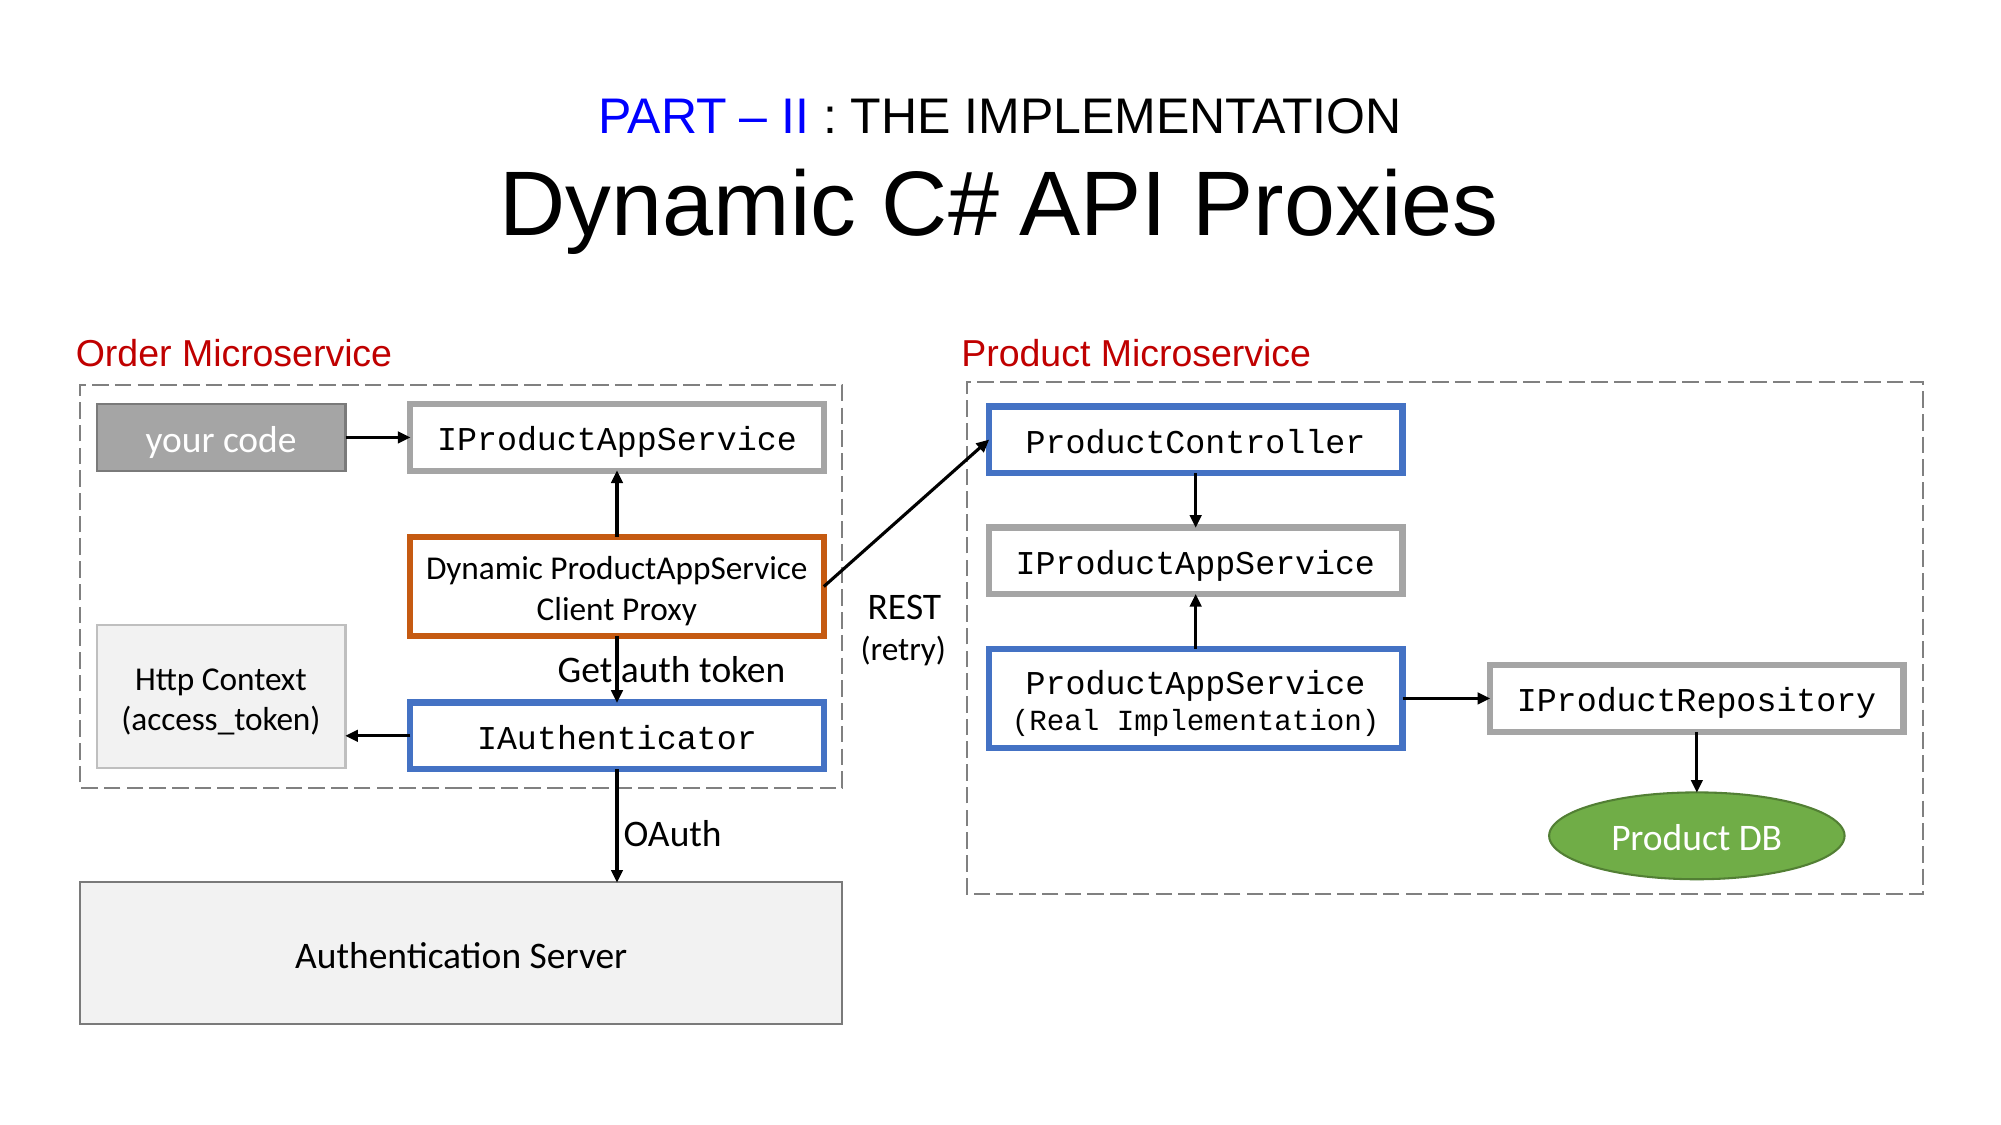

# PART – II : THE IMPLEMENTATION Dynamic C# API Proxies
Order Microservice
Product Microservice

your code
IProductAppService
ProductController
IProductAppService
Dynamic ProductAppService Client Proxy
REST
(retry)
Http Context
(access_token)
Get auth token
ProductAppService
(Real Implementation)
IProductRepository
IAuthenticator
Product DB
OAuth
Authentication Server